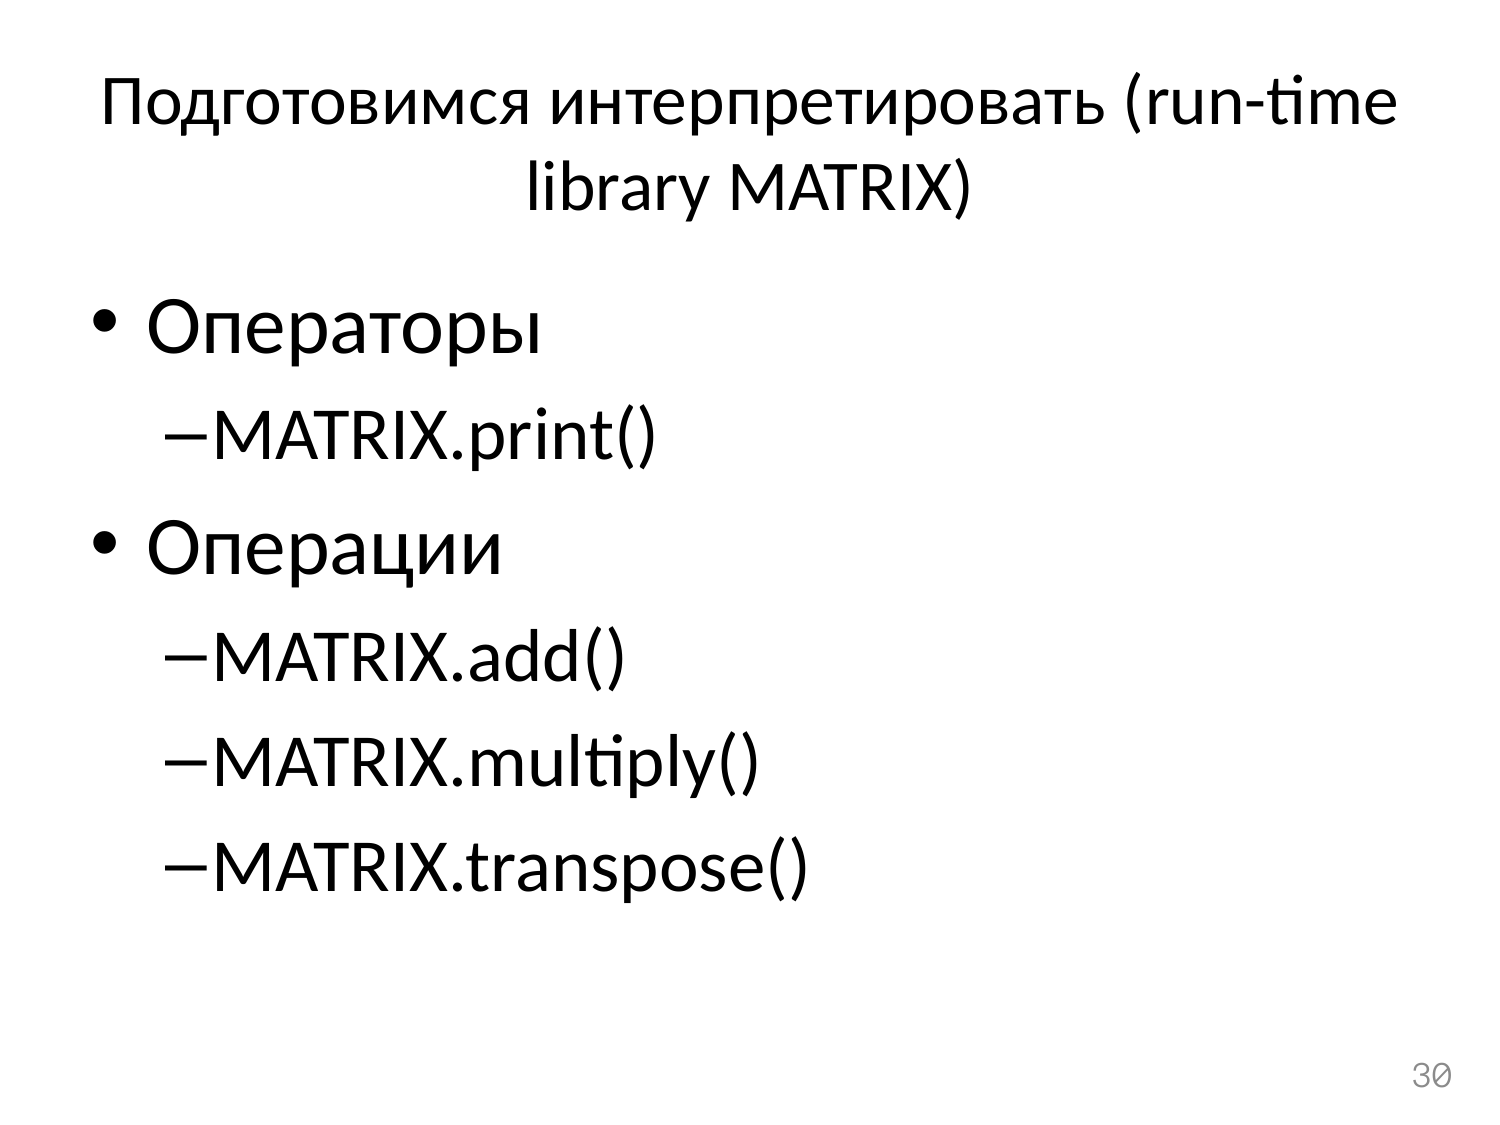

# Подготовимся интерпретировать (run-time library MATRIX)
Операторы
MATRIX.print()
Операции
MATRIX.add()
MATRIX.multiply()
MATRIX.transpose()
30